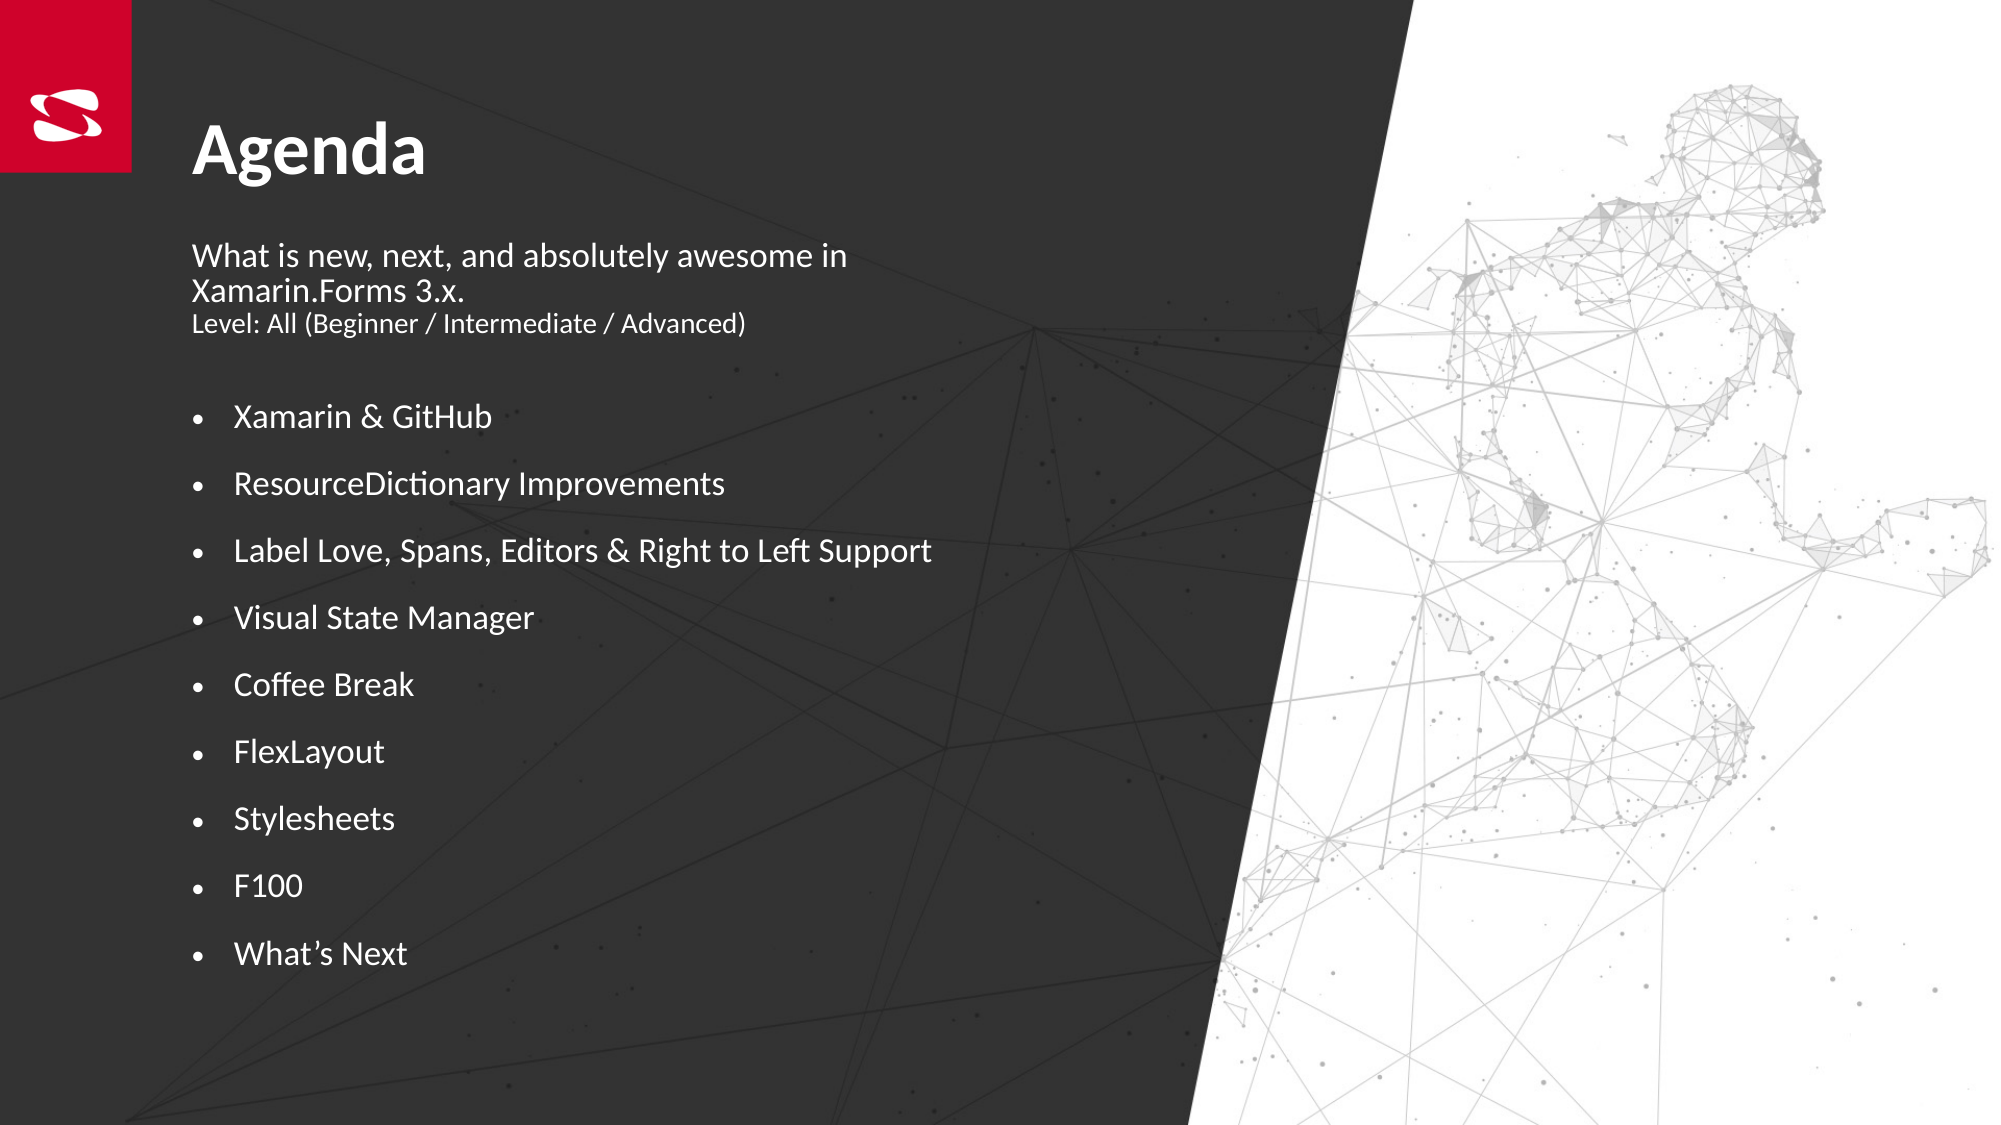

# Agenda
What is new, next, and absolutely awesome in Xamarin.Forms 3.x.
Level: All (Beginner / Intermediate / Advanced)
Xamarin & GitHub
ResourceDictionary Improvements
Label Love, Spans, Editors & Right to Left Support
Visual State Manager
Coffee Break
FlexLayout
Stylesheets
F100
What’s Next